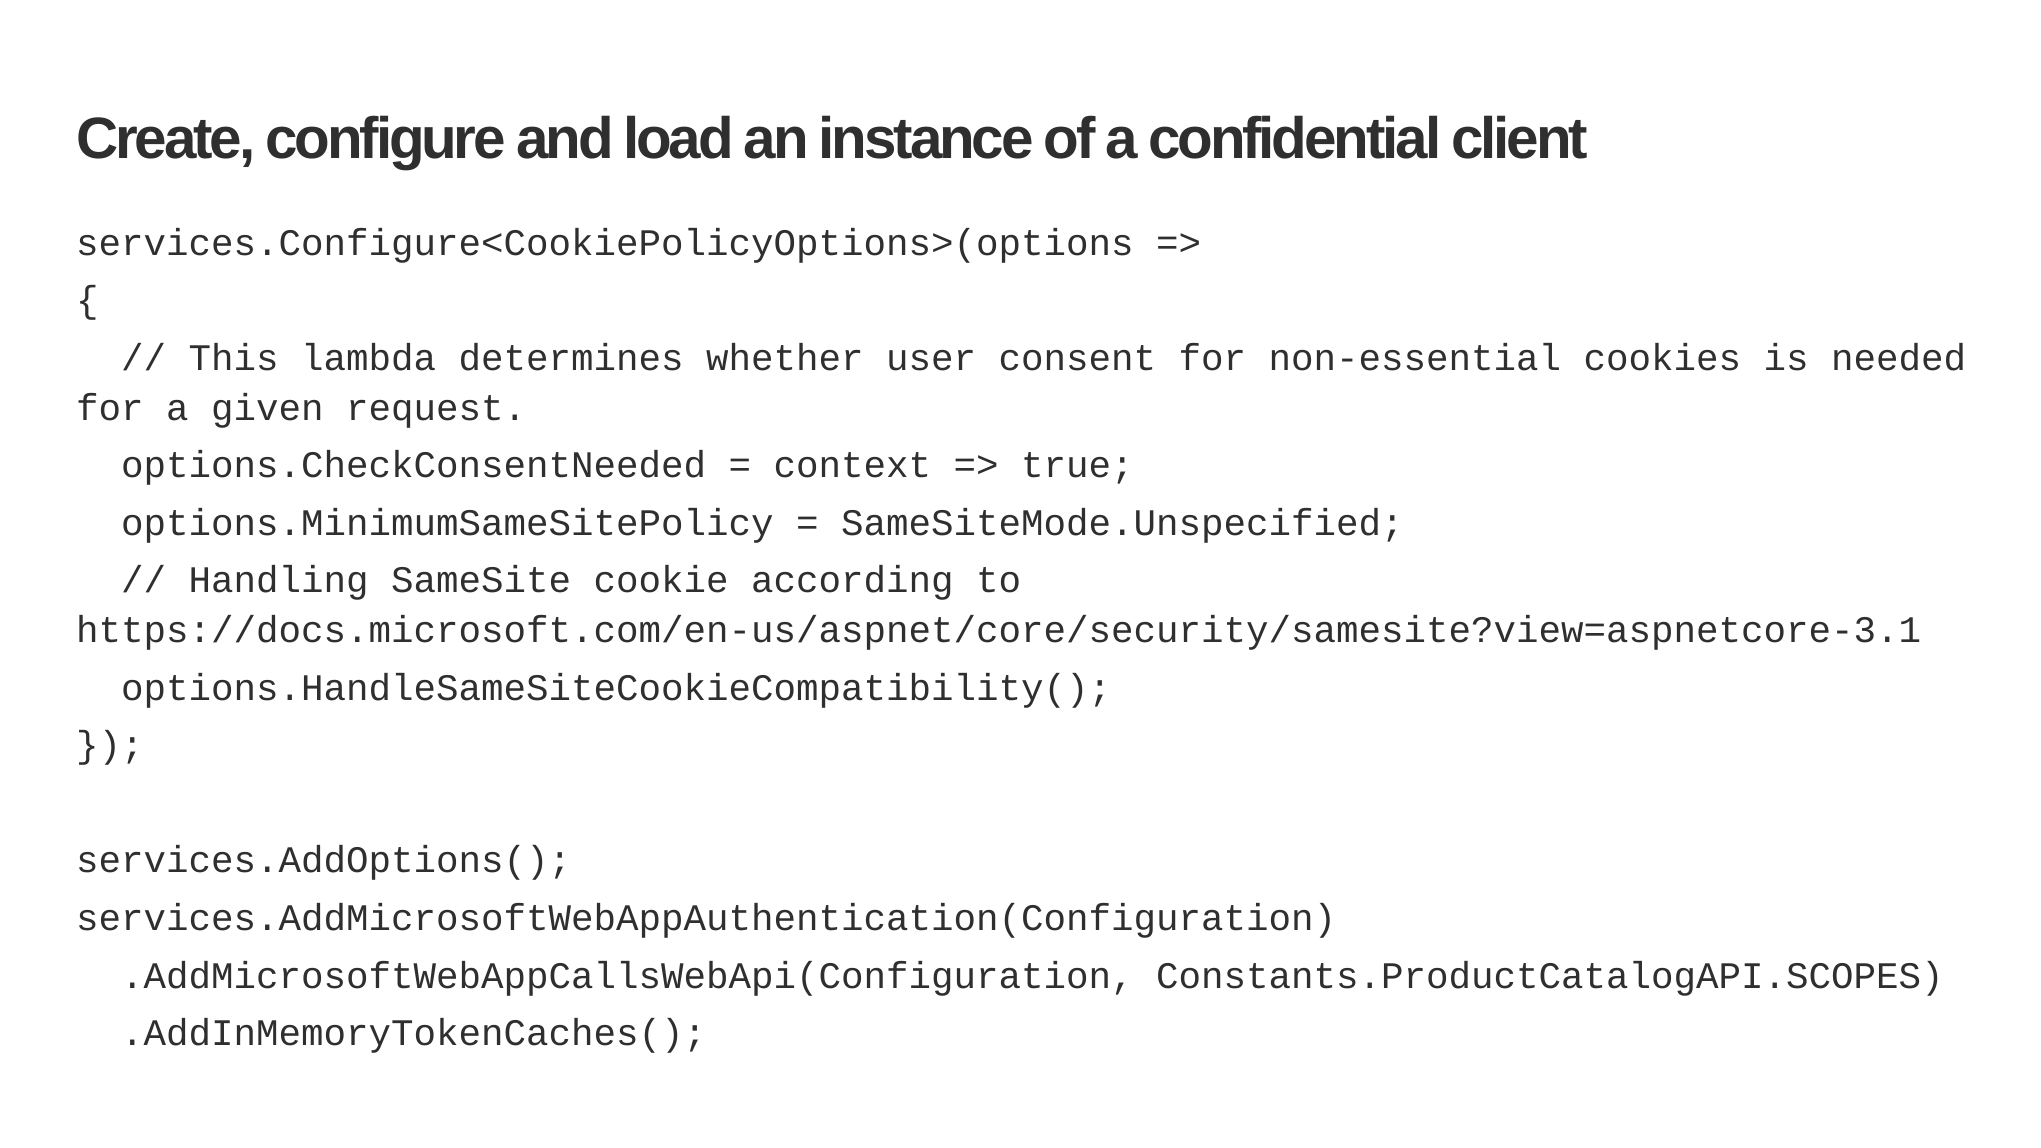

# Create, configure and load an instance of a confidential client
services.Configure<CookiePolicyOptions>(options =>
{
  // This lambda determines whether user consent for non-essential cookies is needed for a given request.
  options.CheckConsentNeeded = context => true;
  options.MinimumSameSitePolicy = SameSiteMode.Unspecified;
  // Handling SameSite cookie according to https://docs.microsoft.com/en-us/aspnet/core/security/samesite?view=aspnetcore-3.1
  options.HandleSameSiteCookieCompatibility();
});

services.AddOptions();
services.AddMicrosoftWebAppAuthentication(Configuration)
  .AddMicrosoftWebAppCallsWebApi(Configuration, Constants.ProductCatalogAPI.SCOPES)
  .AddInMemoryTokenCaches();